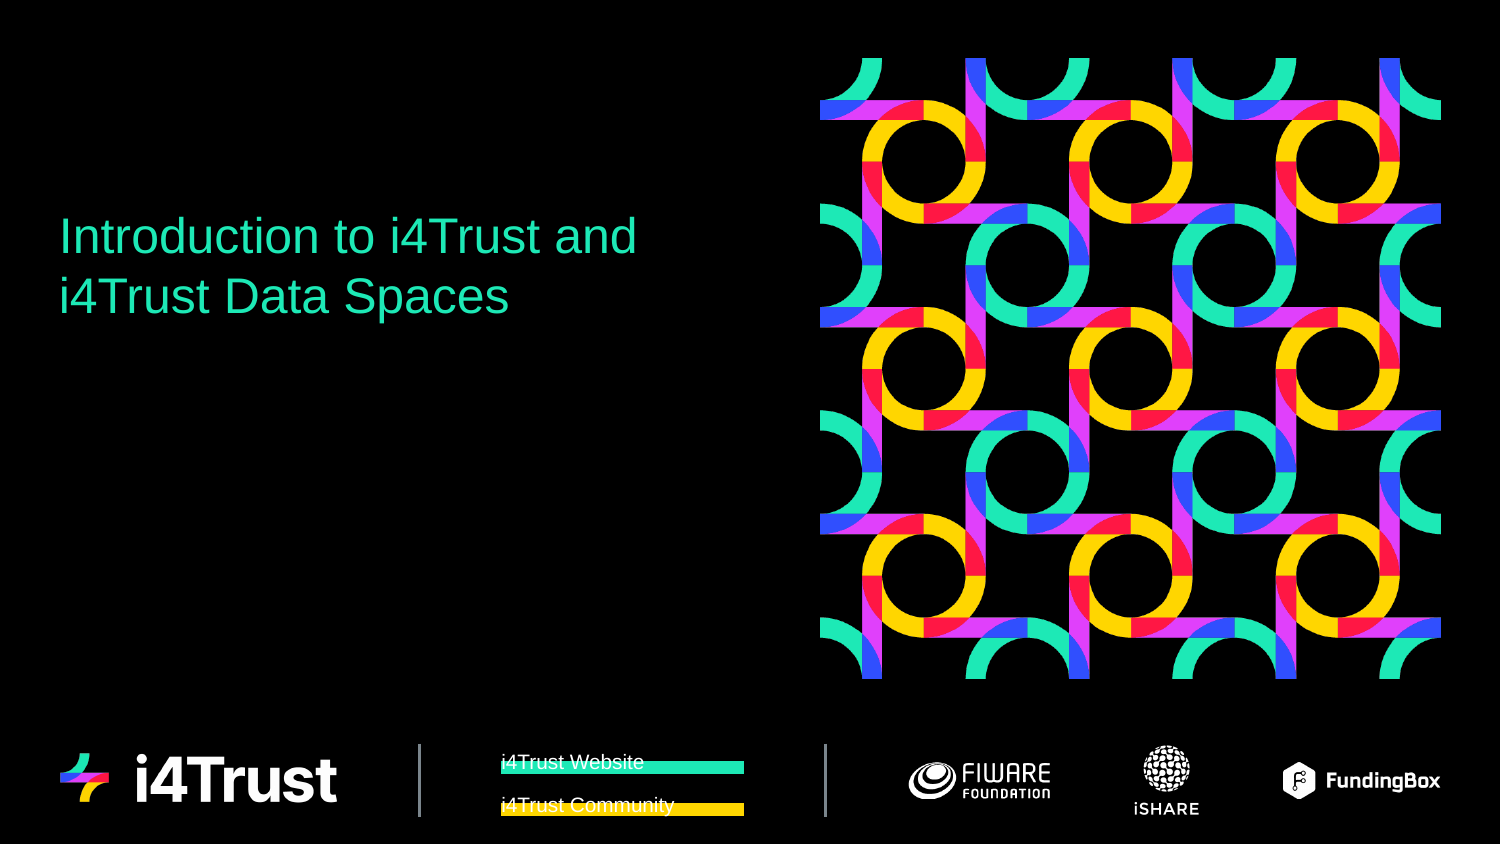

# Introduction to i4Trust and i4Trust Data Spaces
1